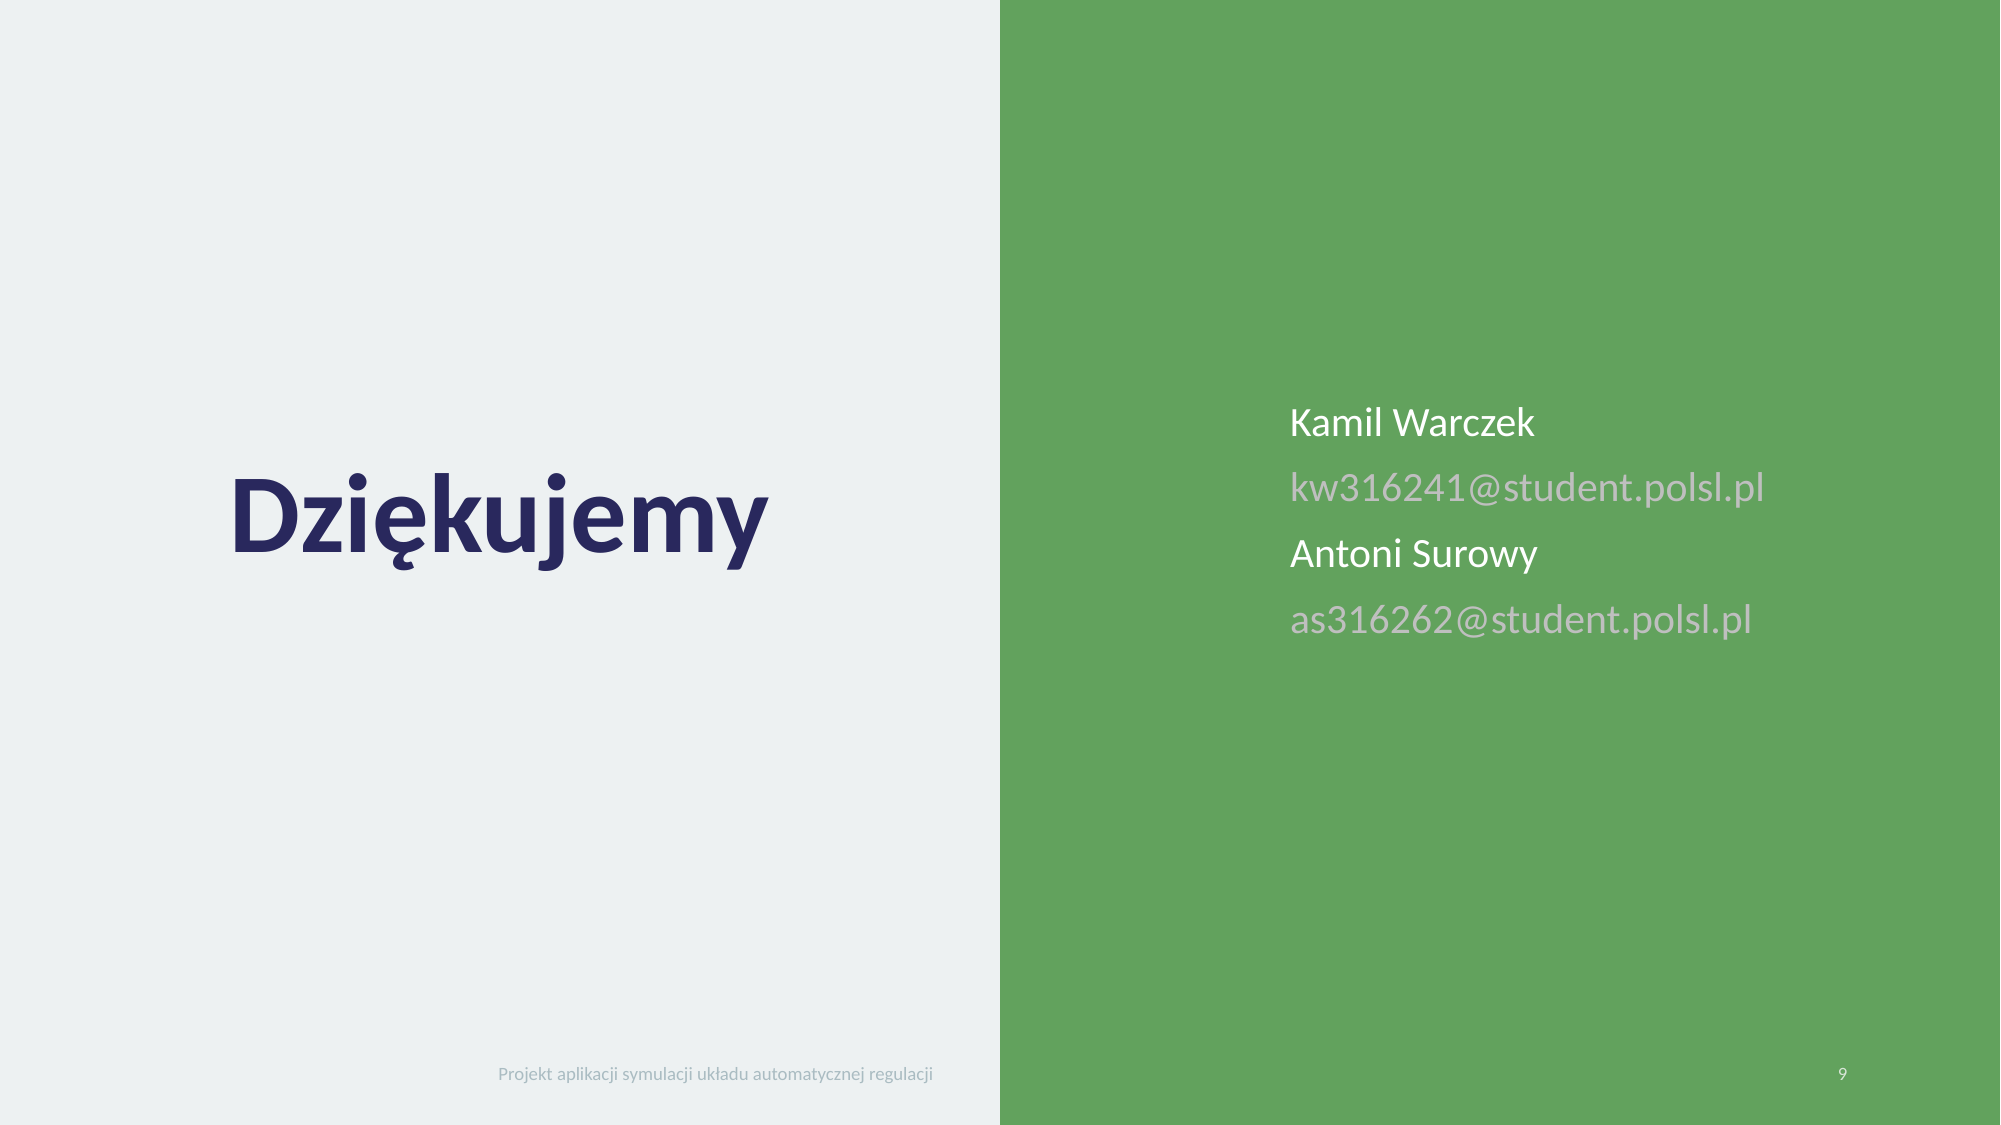

# Dziękujemy
Kamil Warczek
kw316241@student.polsl.pl
Antoni Surowy
as316262@student.polsl.pl
Projekt aplikacji symulacji układu automatycznej regulacji
9